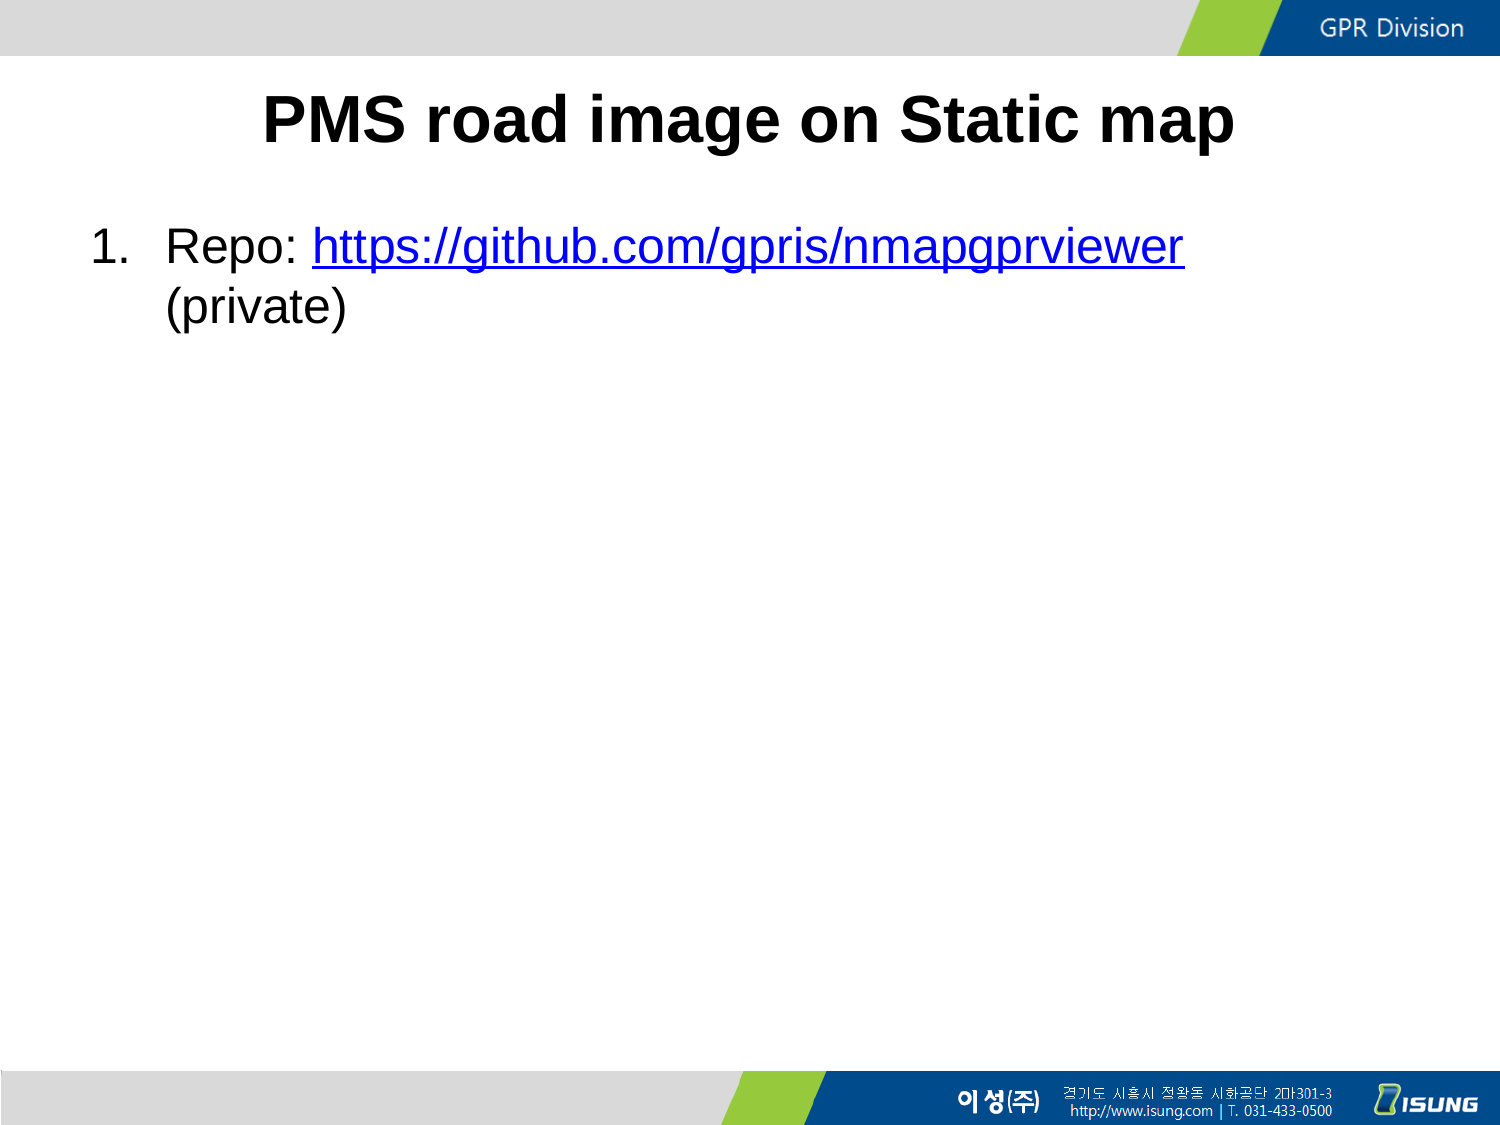

# PMS road image on Static map
Repo: https://github.com/gpris/nmapgprviewer (private)